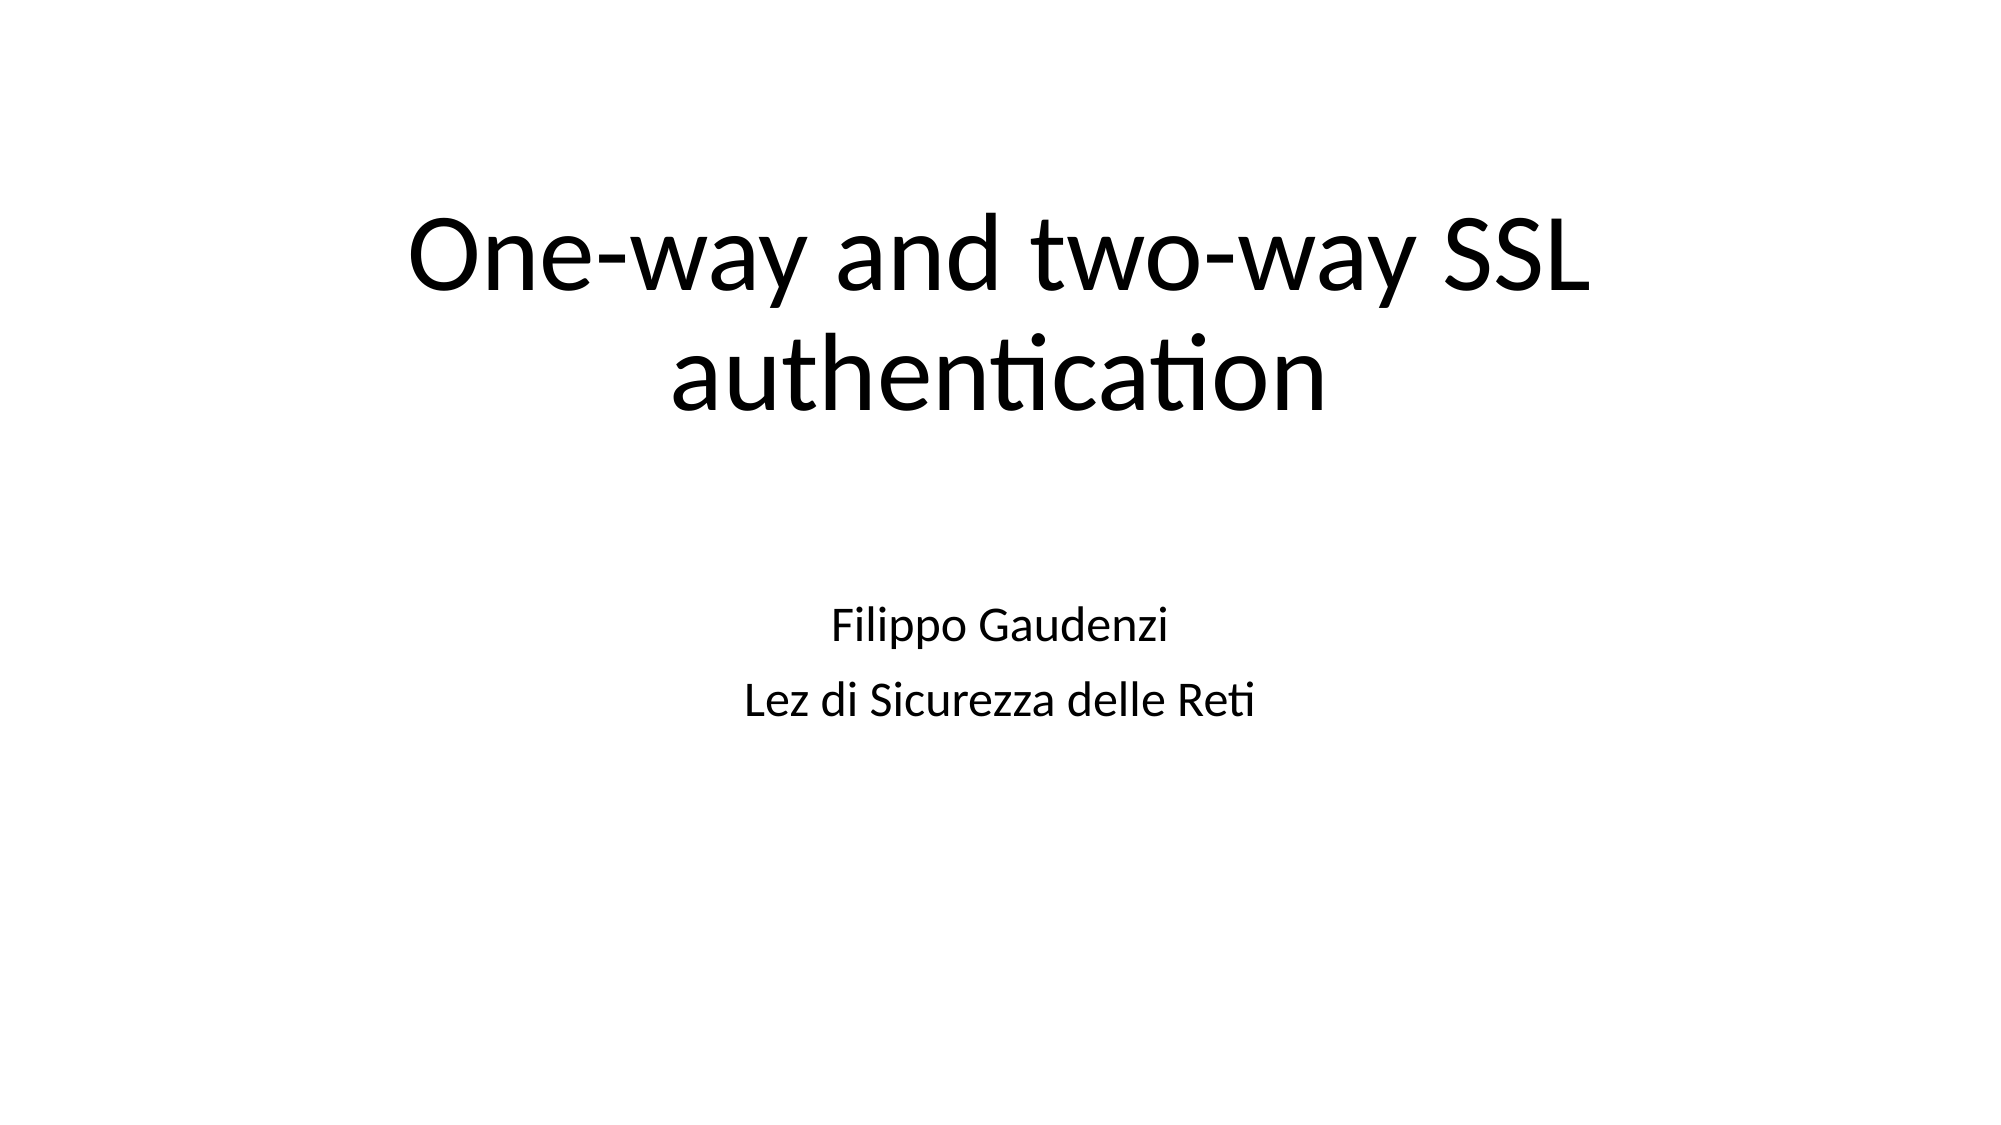

# One-way and two-way SSL authentication
Filippo Gaudenzi
Lez di Sicurezza delle Reti